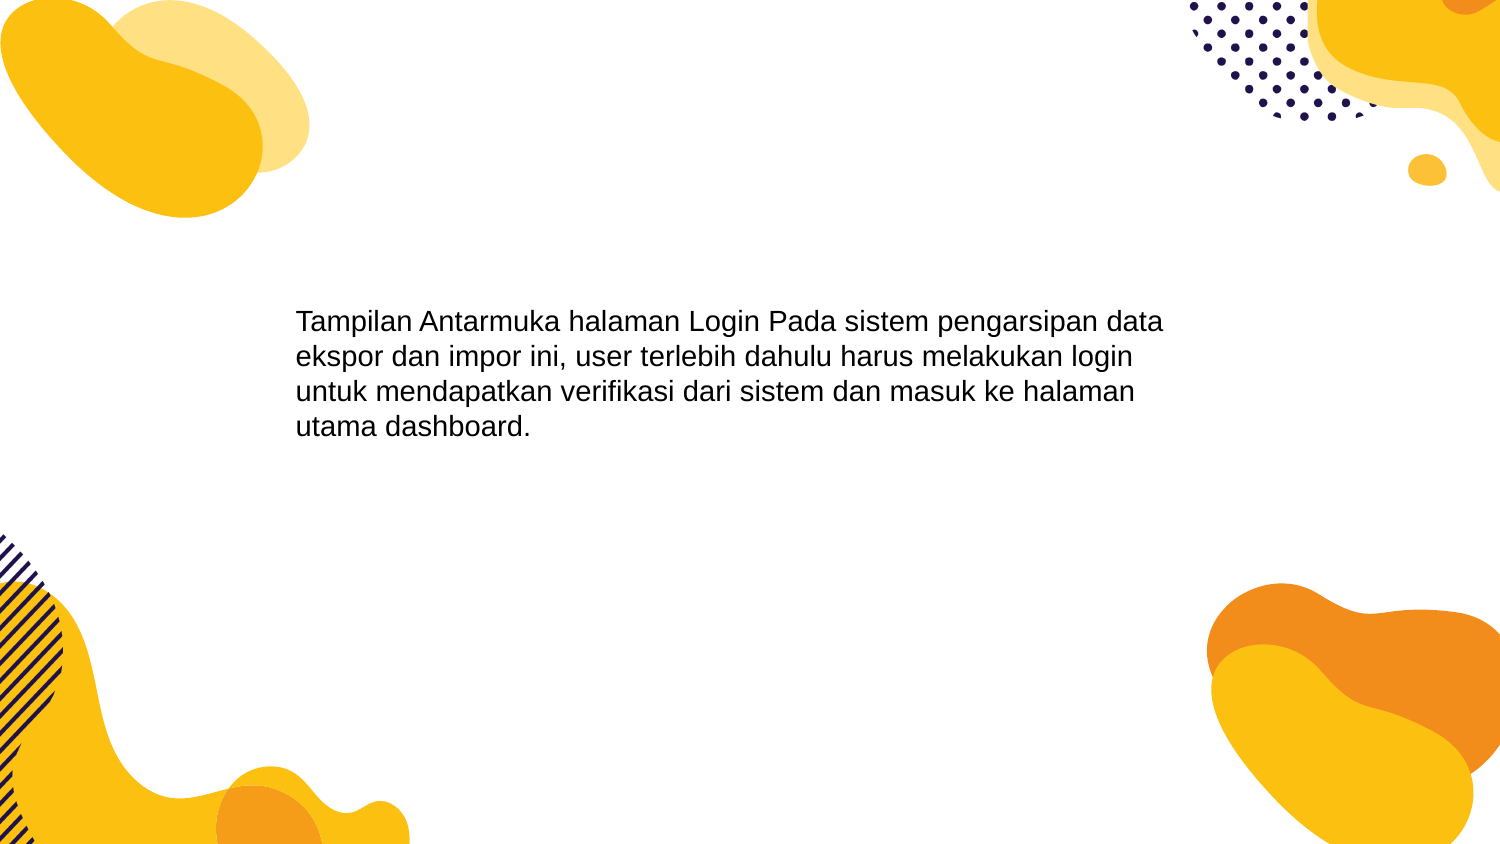

Tampilan Antarmuka halaman Login Pada sistem pengarsipan data ekspor dan impor ini, user terlebih dahulu harus melakukan login untuk mendapatkan verifikasi dari sistem dan masuk ke halaman utama dashboard.